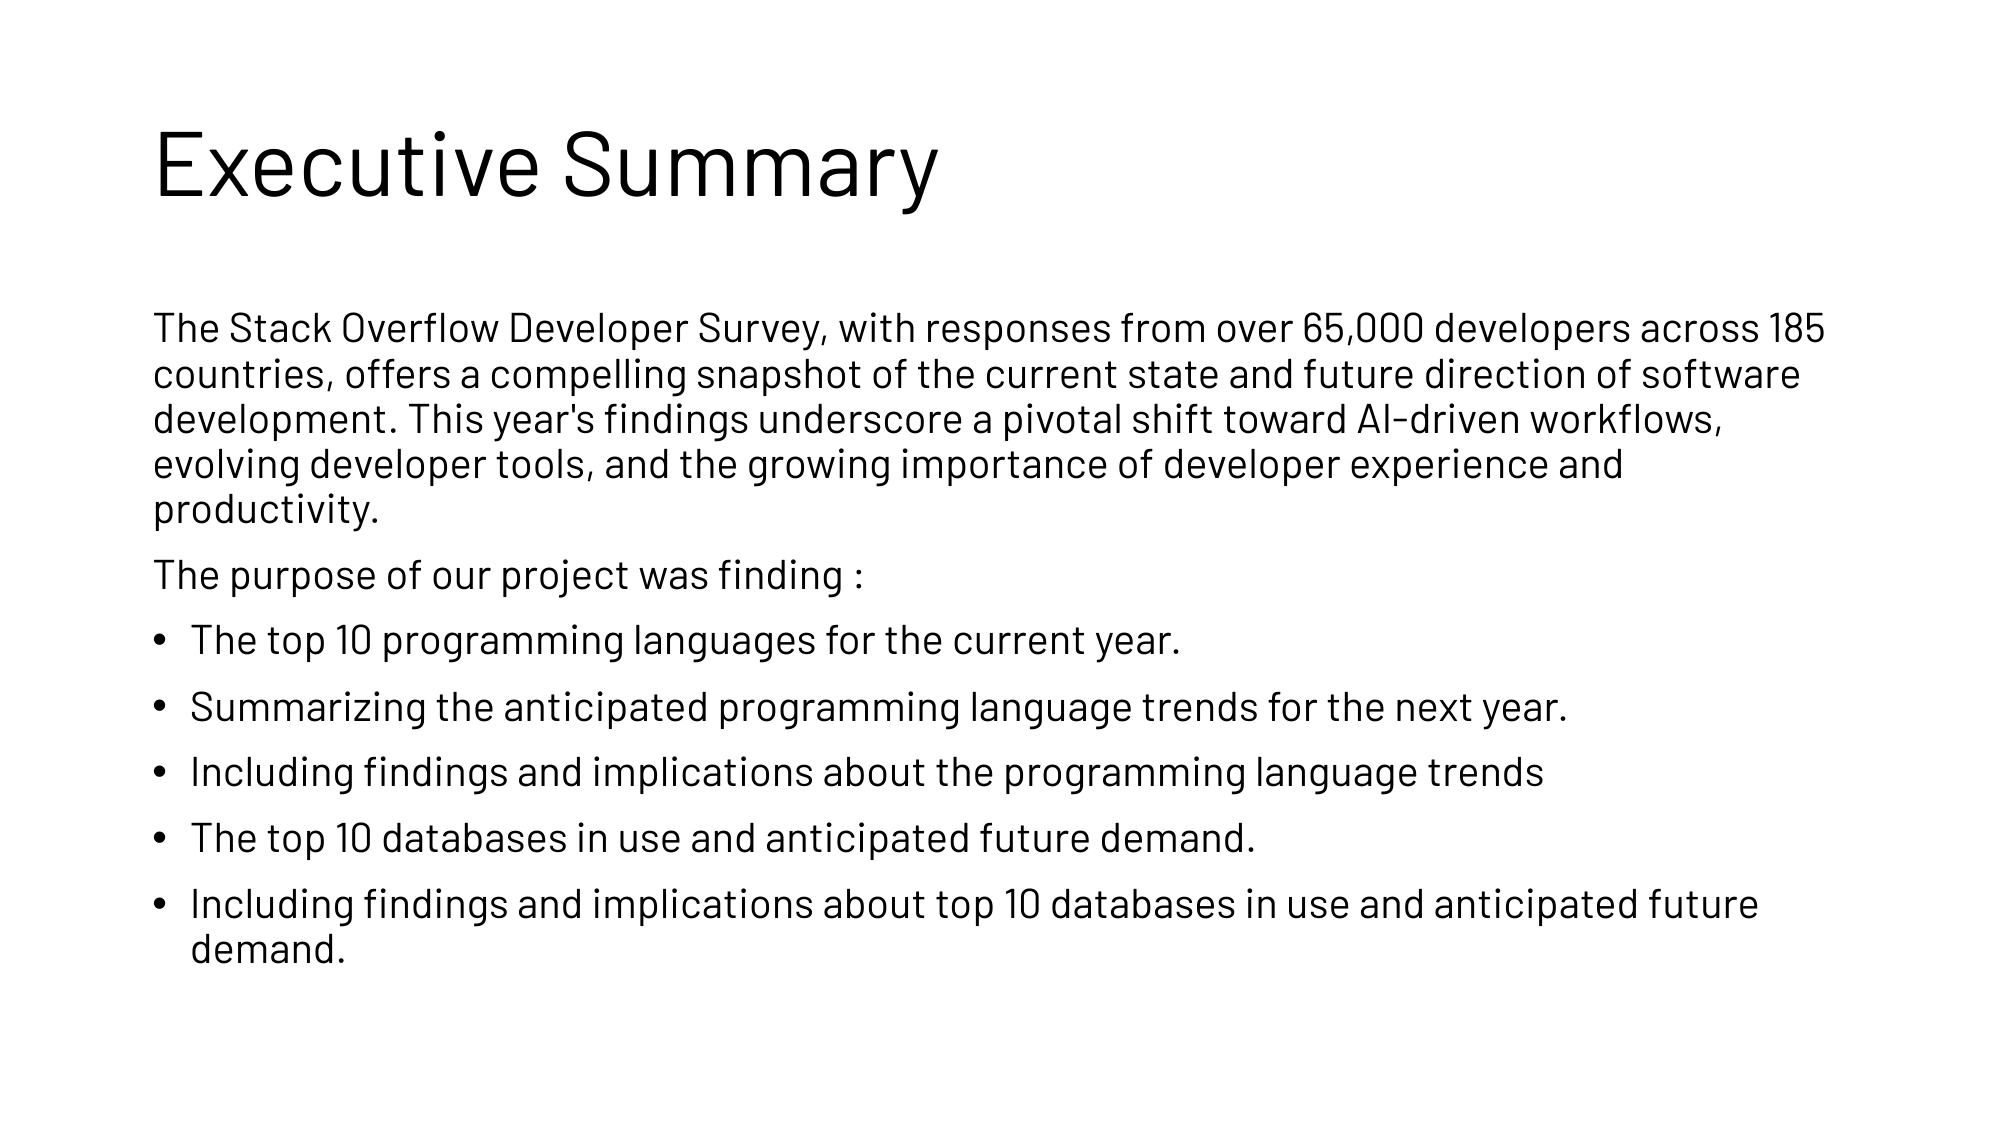

# Executive Summary
The Stack Overflow Developer Survey, with responses from over 65,000 developers across 185 countries, offers a compelling snapshot of the current state and future direction of software development. This year's findings underscore a pivotal shift toward AI-driven workflows, evolving developer tools, and the growing importance of developer experience and productivity.
The purpose of our project was finding :
The top 10 programming languages for the current year.
Summarizing the anticipated programming language trends for the next year.
Including findings and implications about the programming language trends
The top 10 databases in use and anticipated future demand.
Including findings and implications about top 10 databases in use and anticipated future demand.